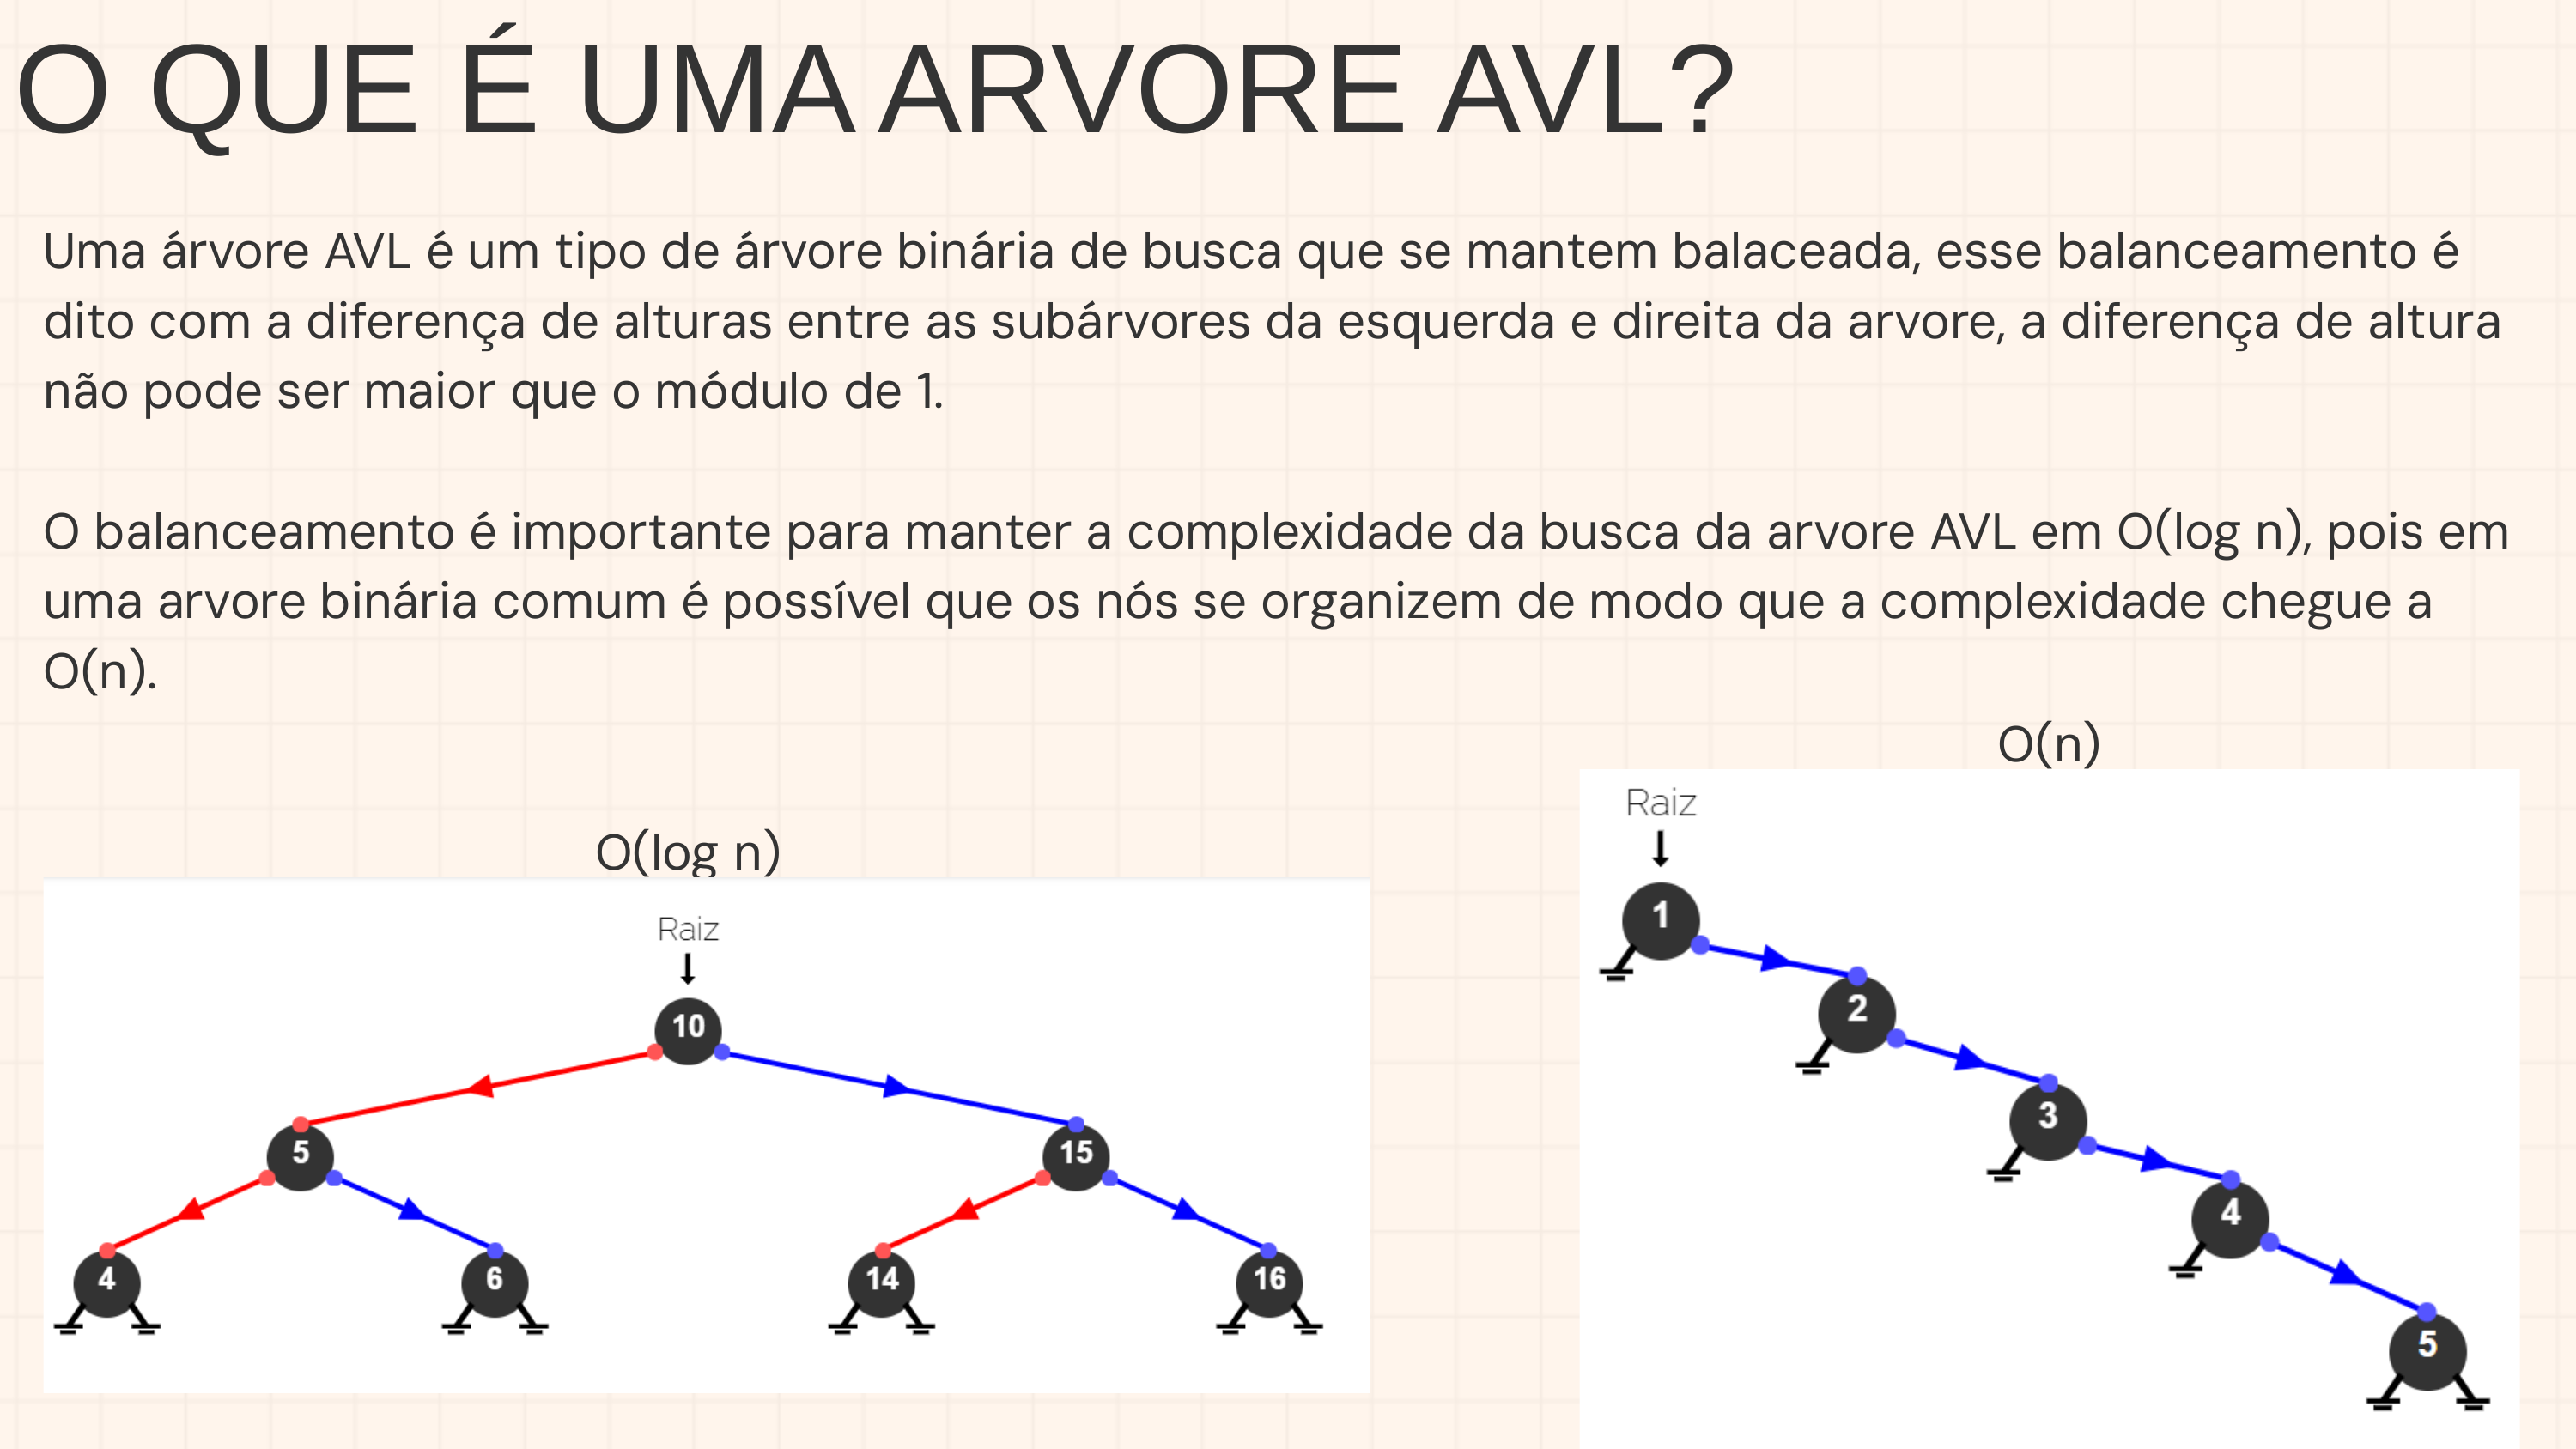

O QUE É UMA ARVORE AVL?
Uma árvore AVL é um tipo de árvore binária de busca que se mantem balaceada, esse balanceamento é dito com a diferença de alturas entre as subárvores da esquerda e direita da arvore, a diferença de altura não pode ser maior que o módulo de 1.

O balanceamento é importante para manter a complexidade da busca da arvore AVL em O(log n), pois em uma arvore binária comum é possível que os nós se organizem de modo que a complexidade chegue a O(n).
O(n)

O(log n)